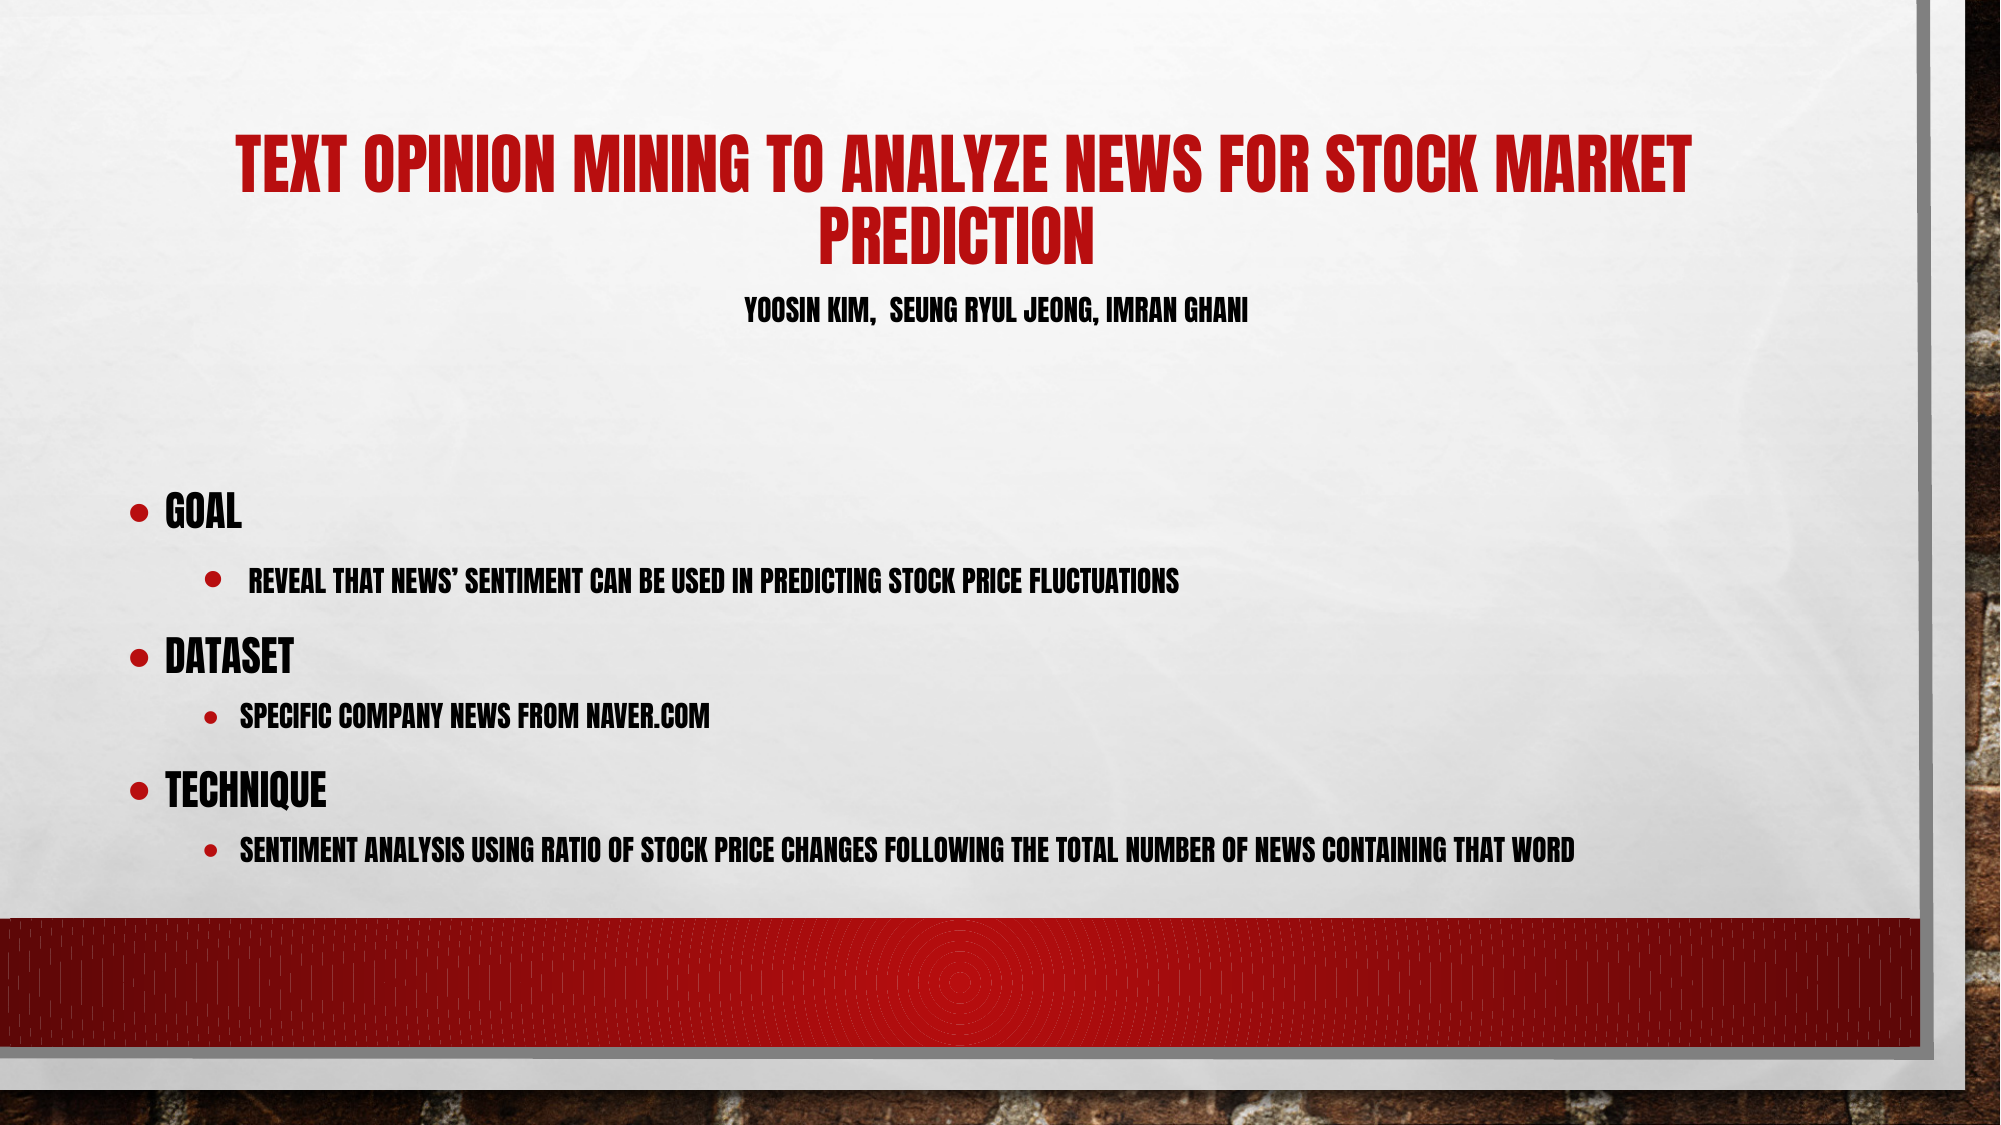

# Text Opinion Mining to Analyze News for Stock Market Prediction
Yoosin Kim,  Seung Ryul Jeong, Imran Ghani
Goal
 reveal that news’ sentiment can be used in predicting stock price fluctuations
Dataset
Specific company news from naver.com
technique
Sentiment analysis using ratio of stock price changes following the total number of news containing that word